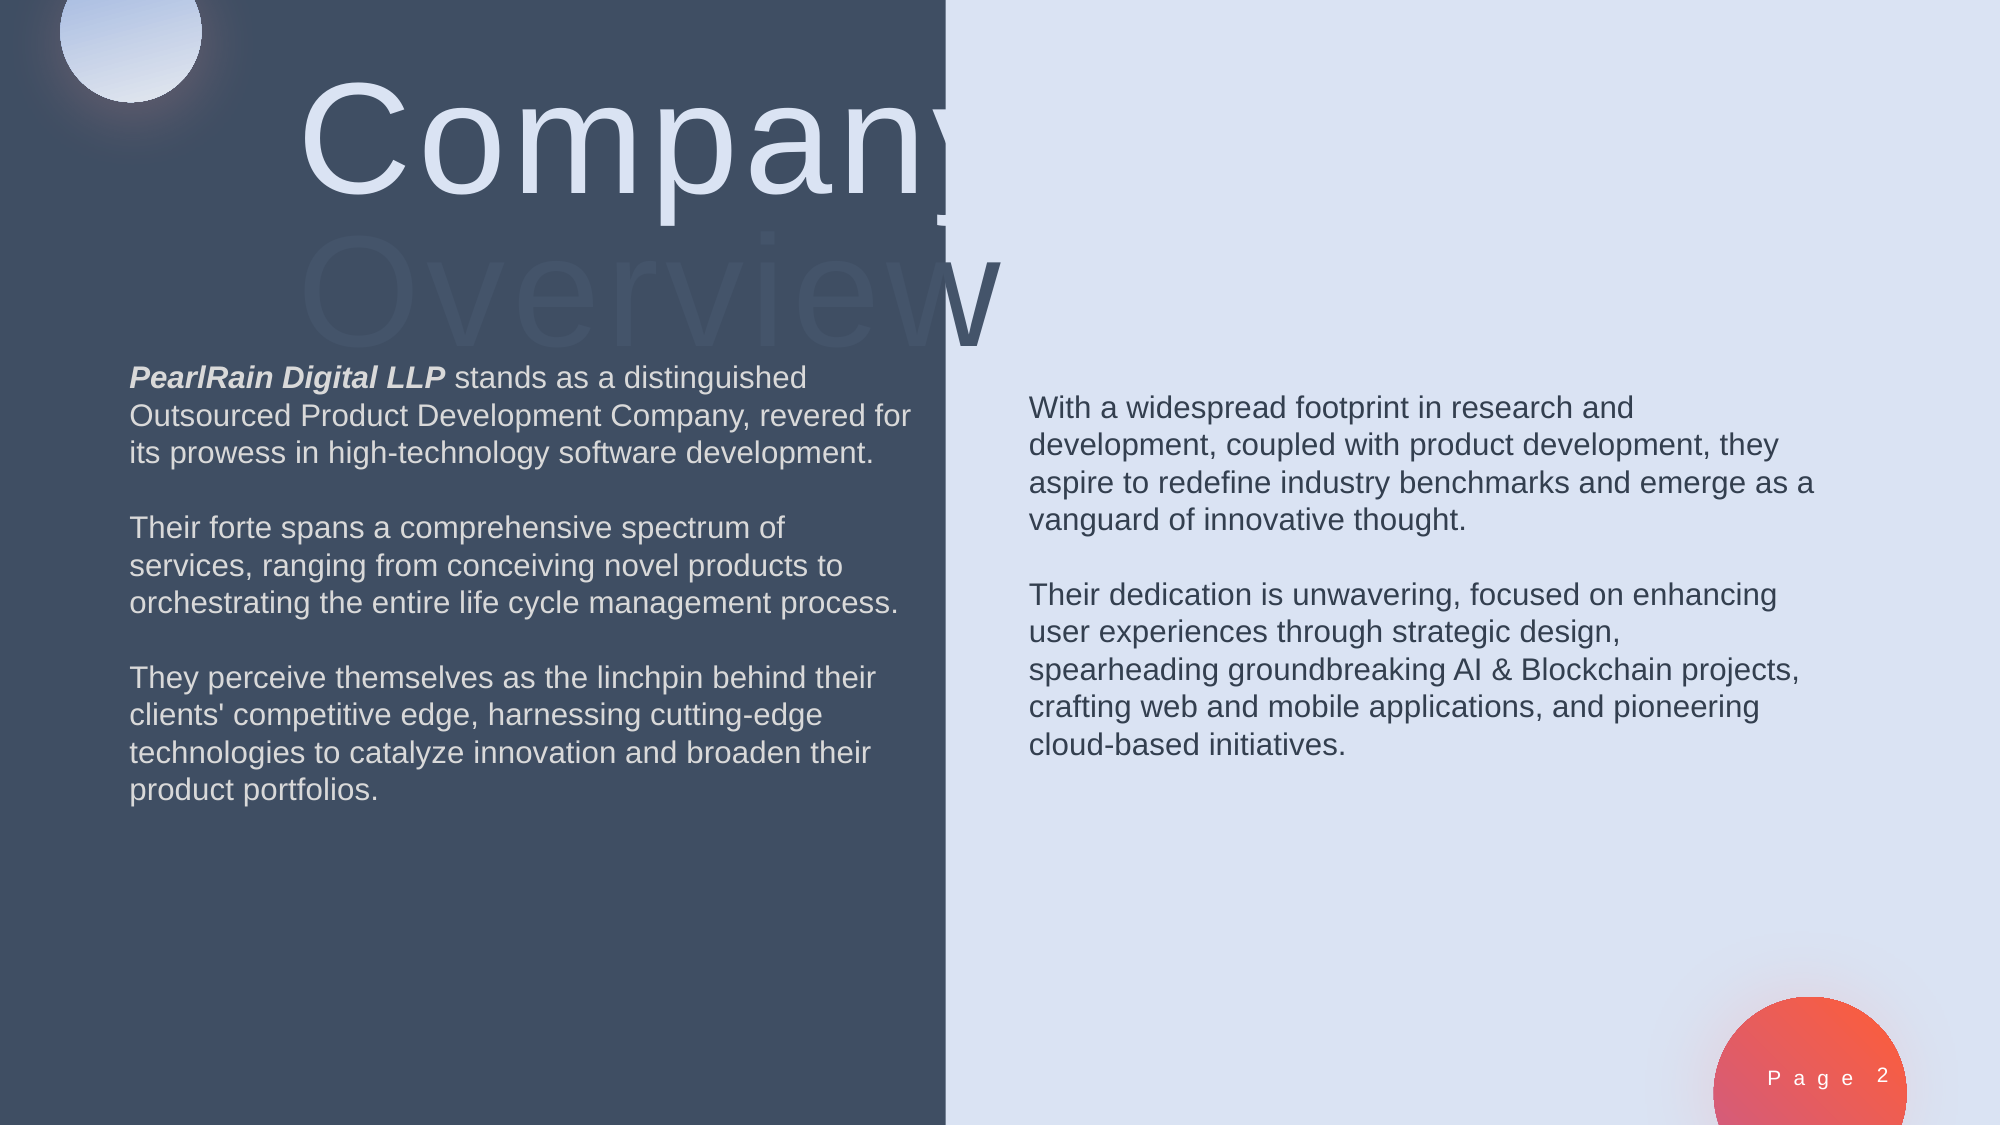

Company Overview
PearlRain Digital LLP stands as a distinguished Outsourced Product Development Company, revered for its prowess in high-technology software development.

Their forte spans a comprehensive spectrum of services, ranging from conceiving novel products to orchestrating the entire life cycle management process.

They perceive themselves as the linchpin behind their clients' competitive edge, harnessing cutting-edge technologies to catalyze innovation and broaden their product portfolios.
With a widespread footprint in research and development, coupled with product development, they aspire to redefine industry benchmarks and emerge as a vanguard of innovative thought.

Their dedication is unwavering, focused on enhancing user experiences through strategic design, spearheading groundbreaking AI & Blockchain projects, crafting web and mobile applications, and pioneering cloud-based initiatives.

2
Page